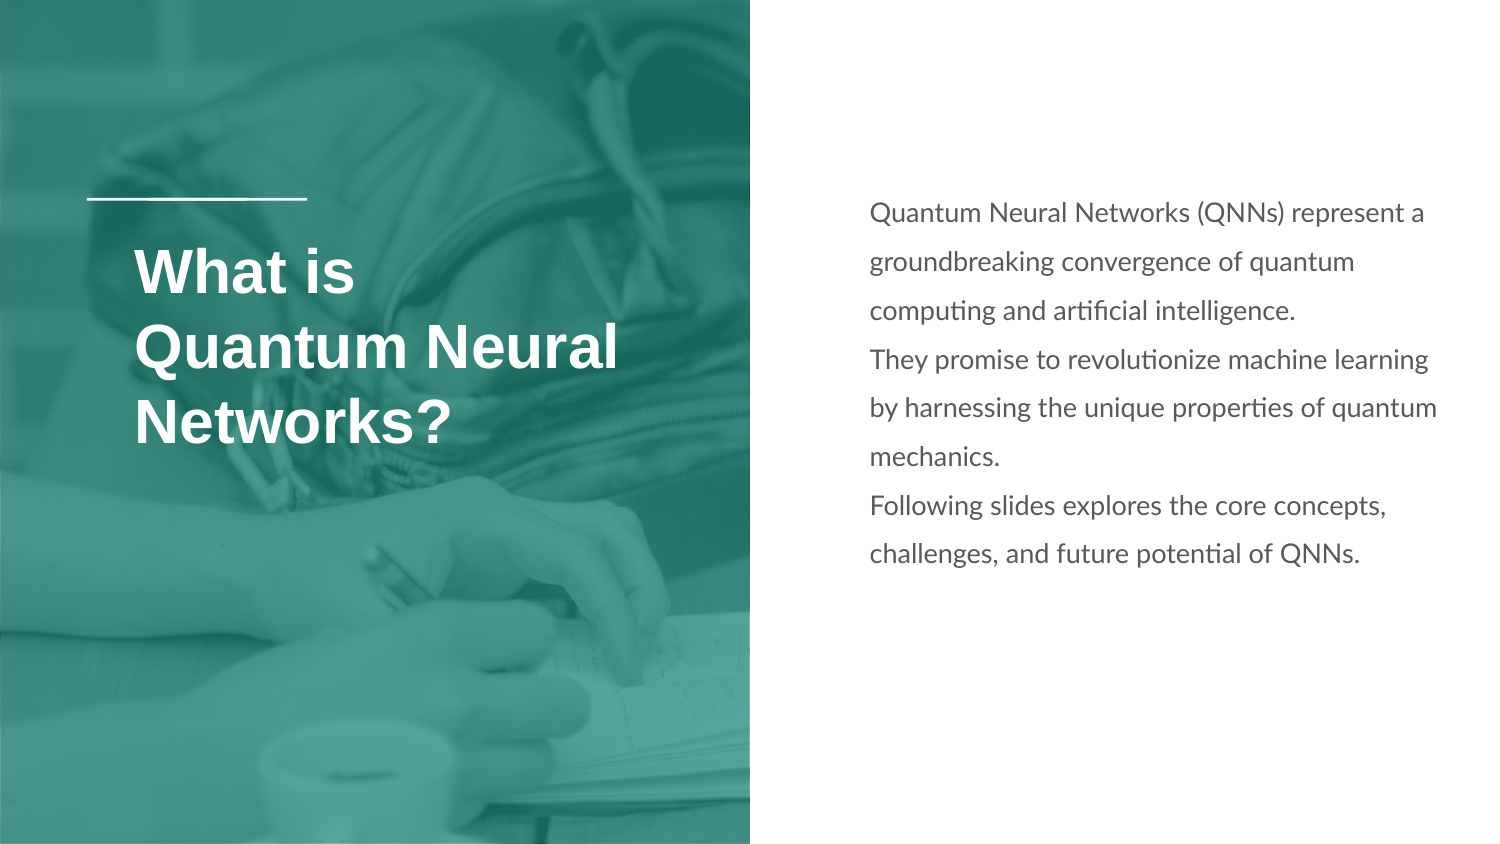

Quantum Neural Networks (QNNs) represent a groundbreaking convergence of quantum computing and artificial intelligence.
They promise to revolutionize machine learning by harnessing the unique properties of quantum mechanics.
Following slides explores the core concepts, challenges, and future potential of QNNs.
# What is Quantum Neural Networks?